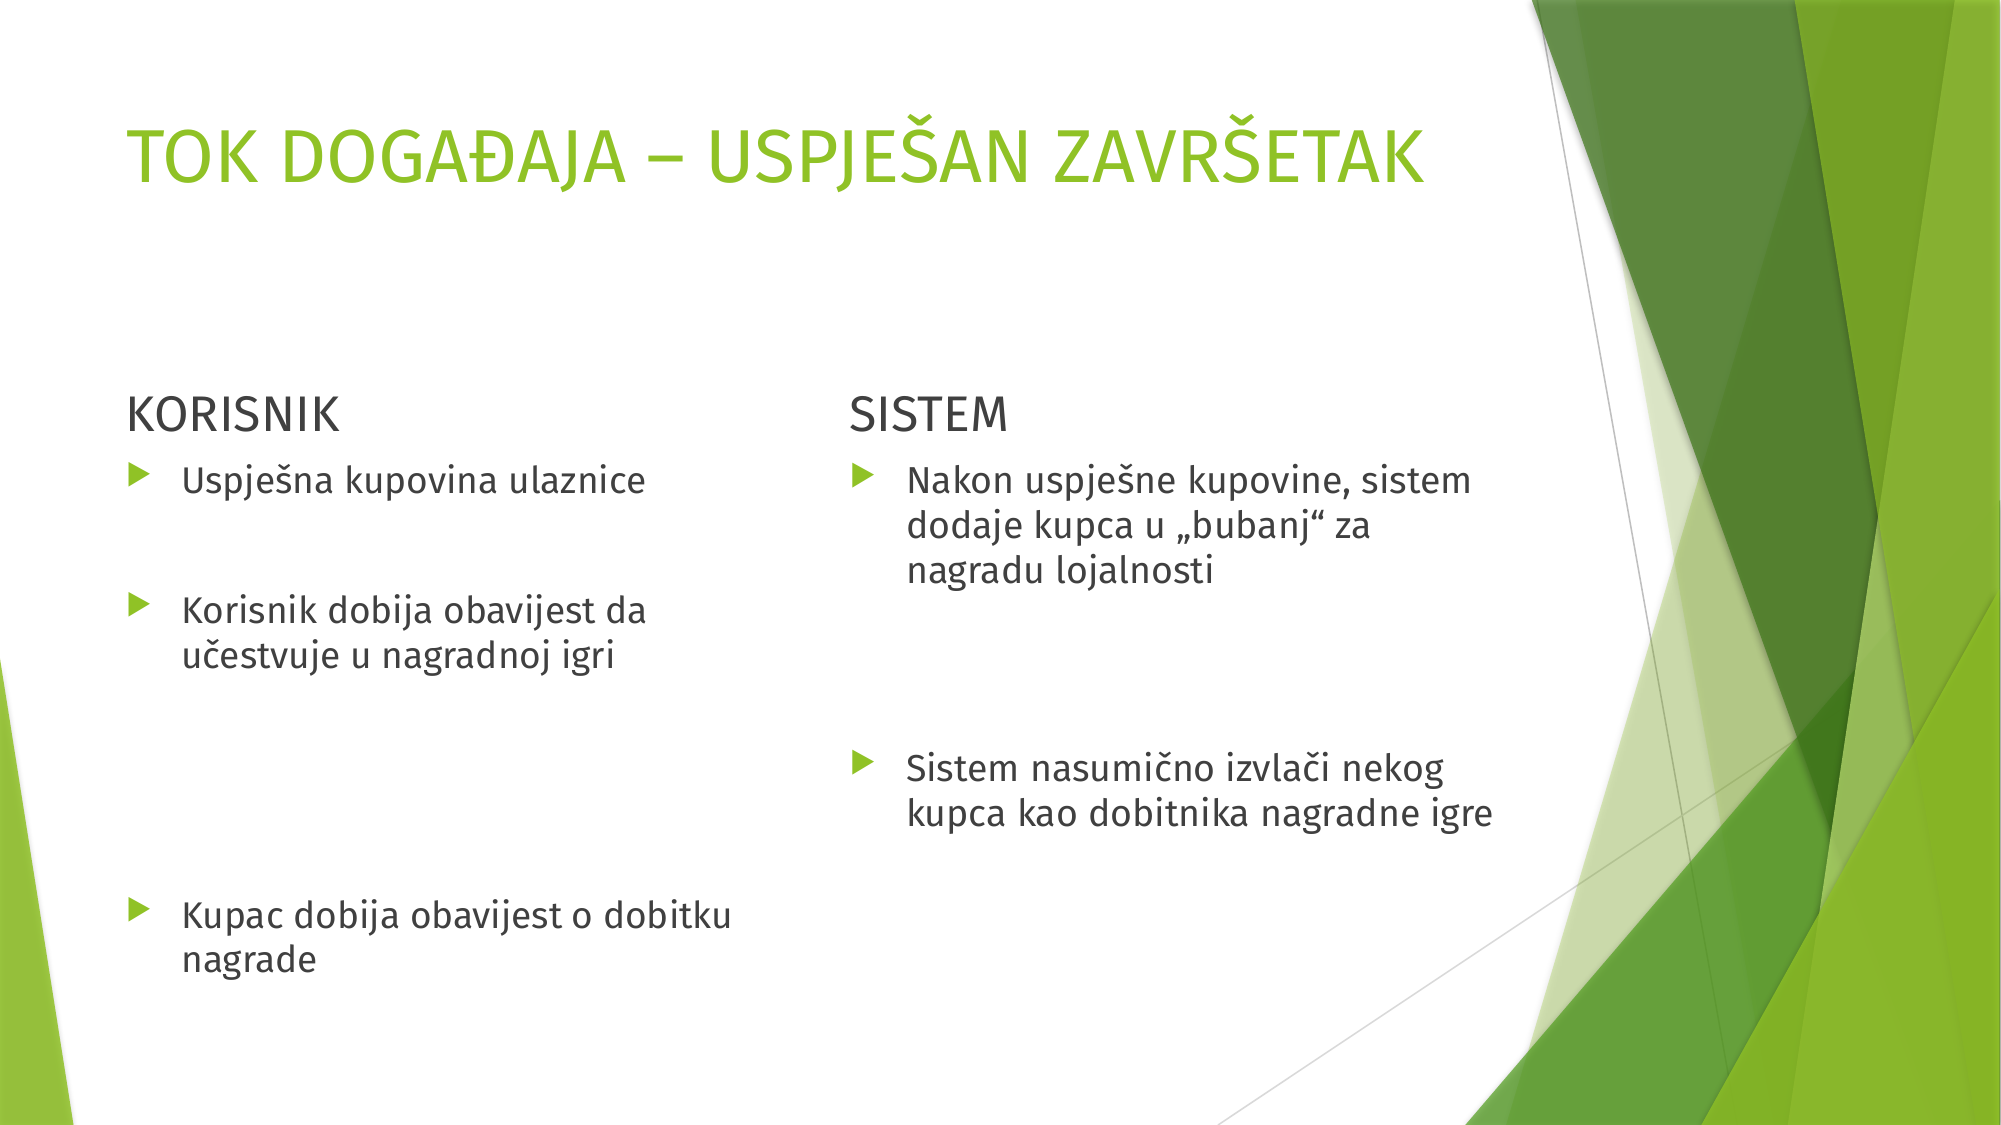

# TOK DOGAĐAJA – USPJEŠAN ZAVRŠETAK
KORISNIK
SISTEM
Uspješna kupovina ulaznice

Korisnik dobija obavijest da učestvuje u nagradnoj igri

Kupac dobija obavijest o dobitku nagrade
Nakon uspješne kupovine, sistem dodaje kupca u „bubanj“ za nagradu lojalnosti

Sistem nasumično izvlači nekog kupca kao dobitnika nagradne igre